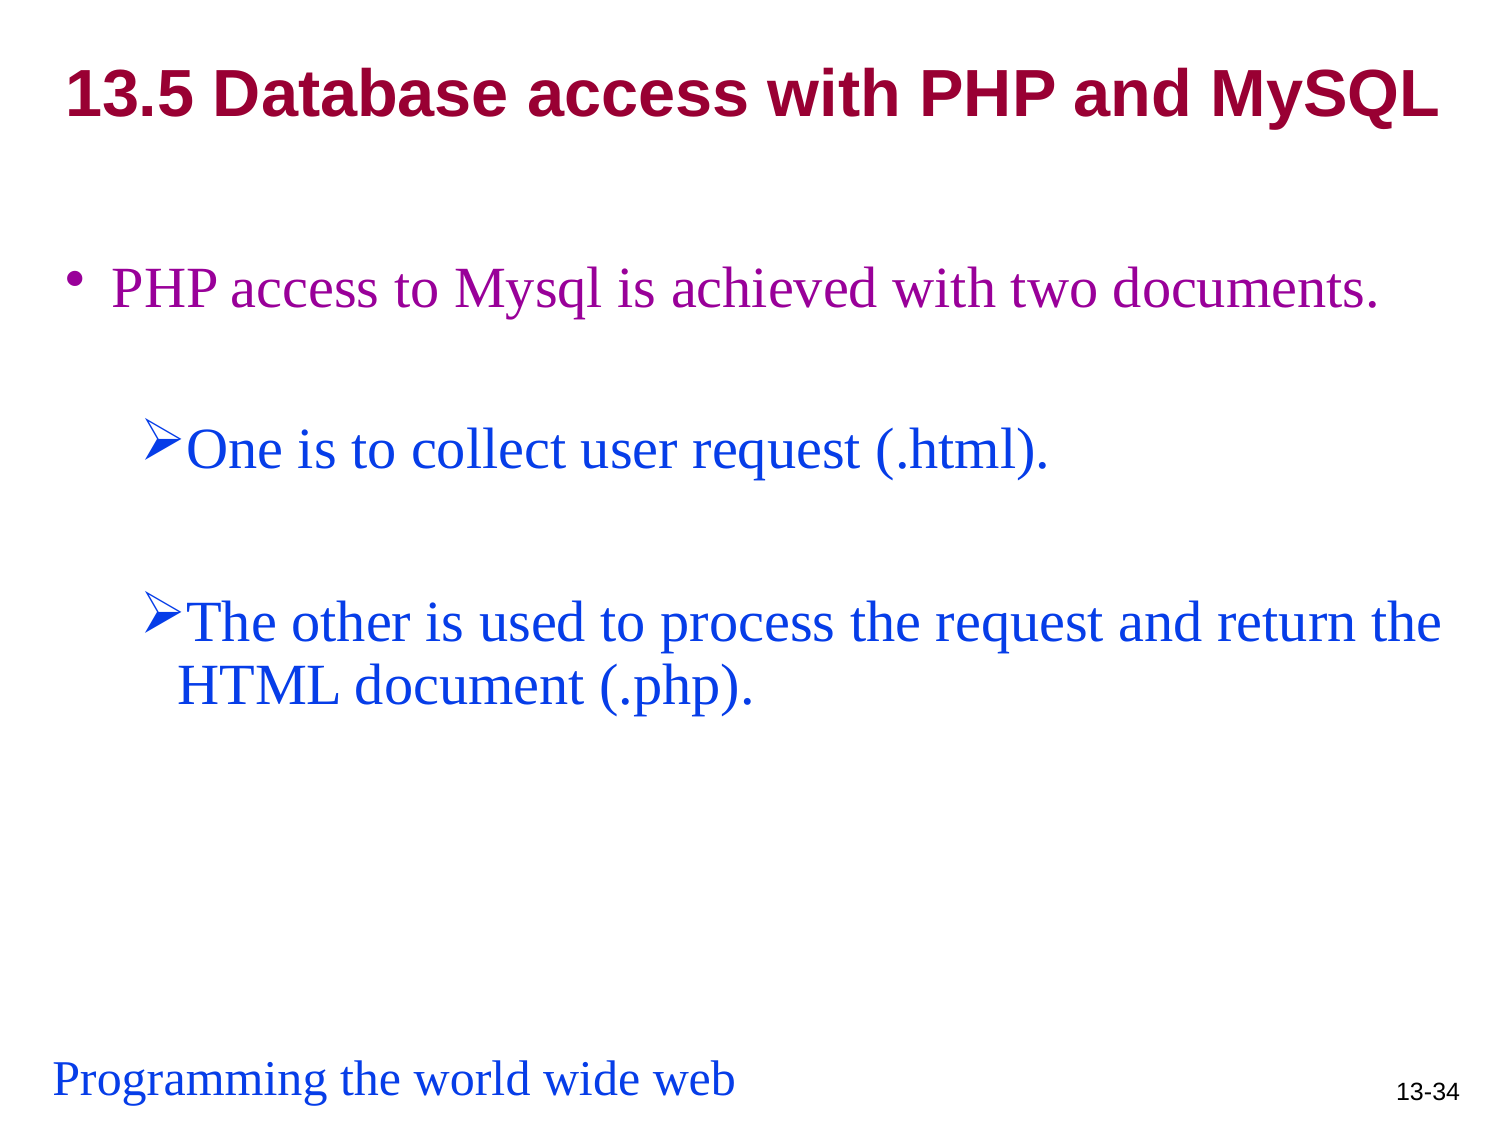

# 13.5 Database access with PHP and MySQL

PHP access to Mysql is achieved with two documents.

One is to collect user request (.html).

The other is used to process the request and return the HTML document (.php).